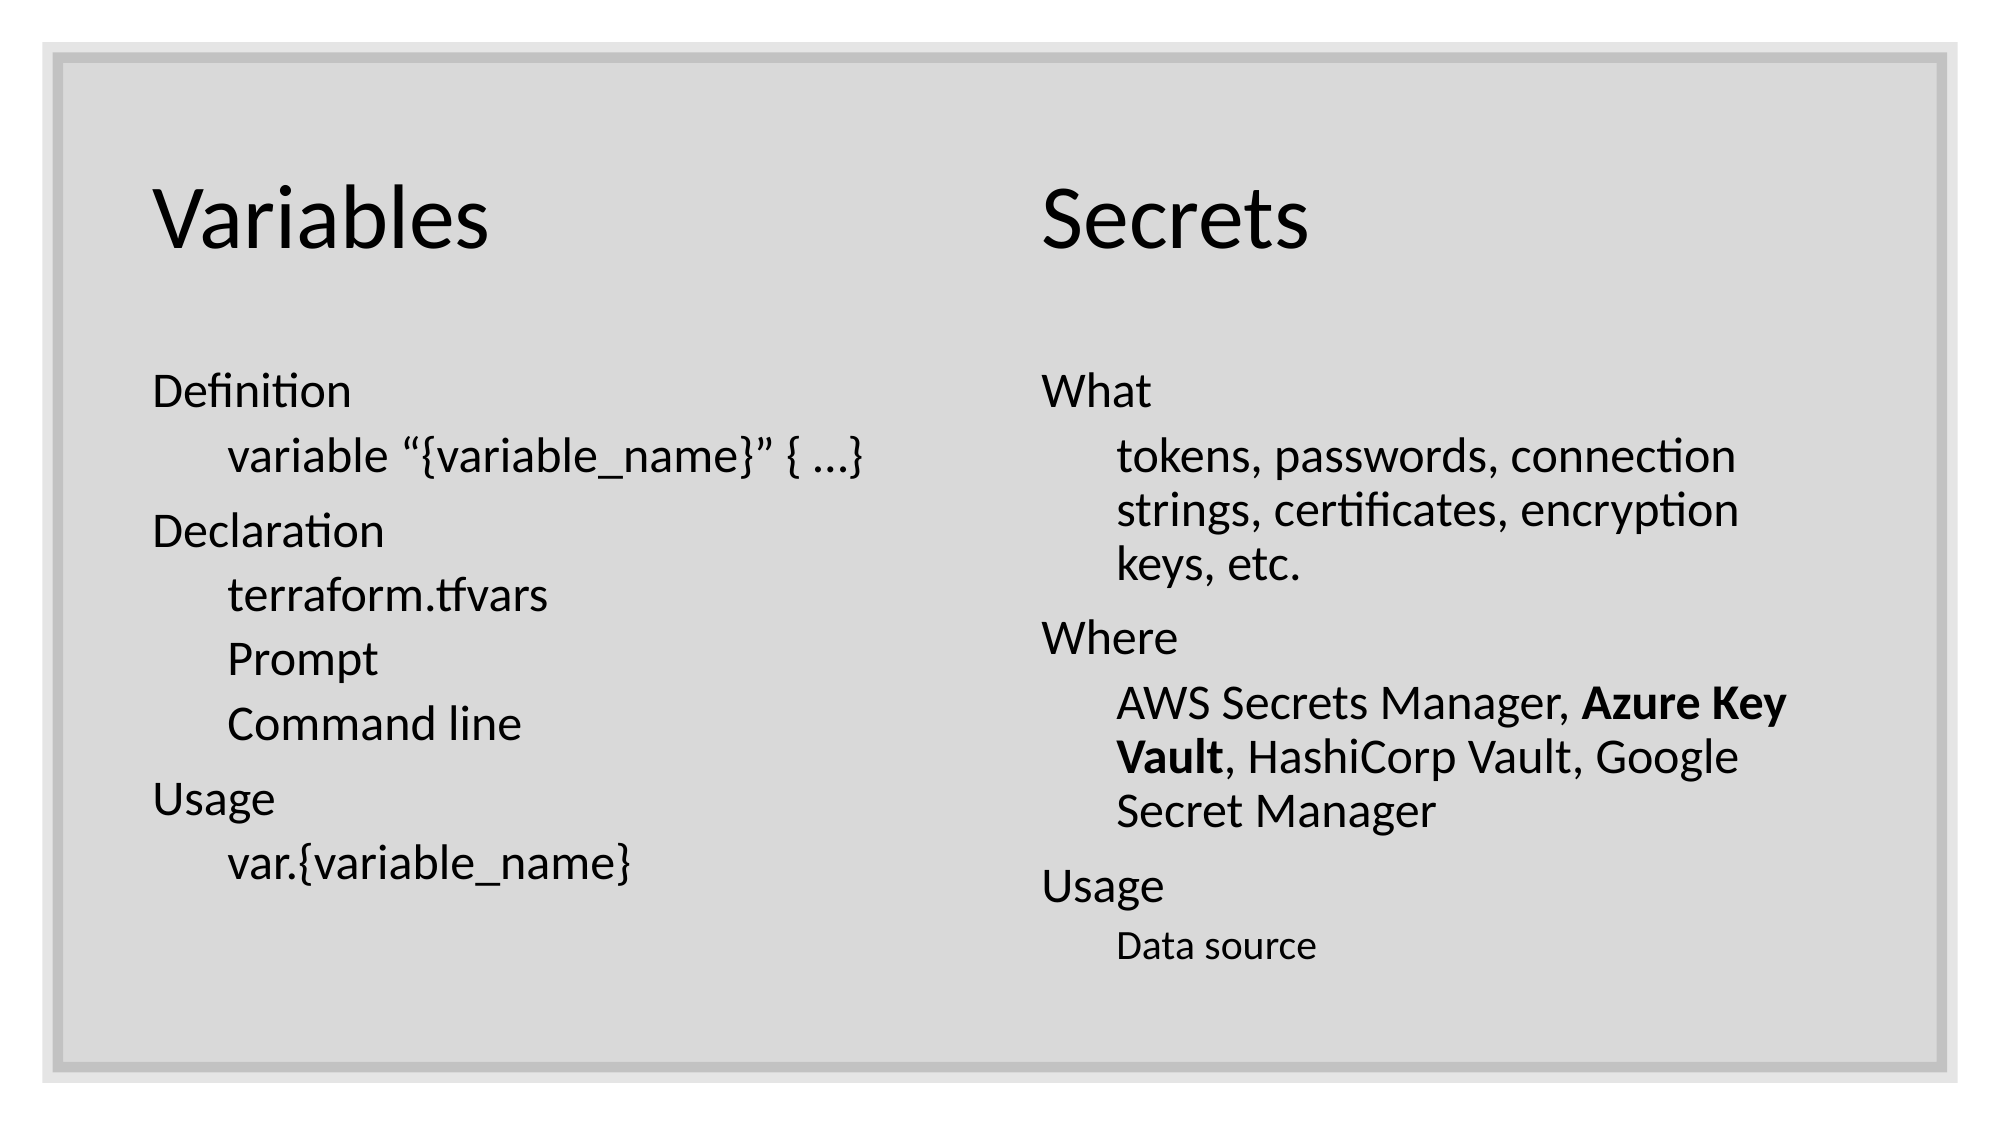

# Variables
Secrets
Definition
variable “{variable_name}” { …}
Declaration
terraform.tfvars
Prompt
Command line
Usage
var.{variable_name}
What
tokens, passwords, connection strings, certificates, encryption keys, etc.
Where
AWS Secrets Manager, Azure Key Vault, HashiCorp Vault, Google Secret Manager
Usage
Data source